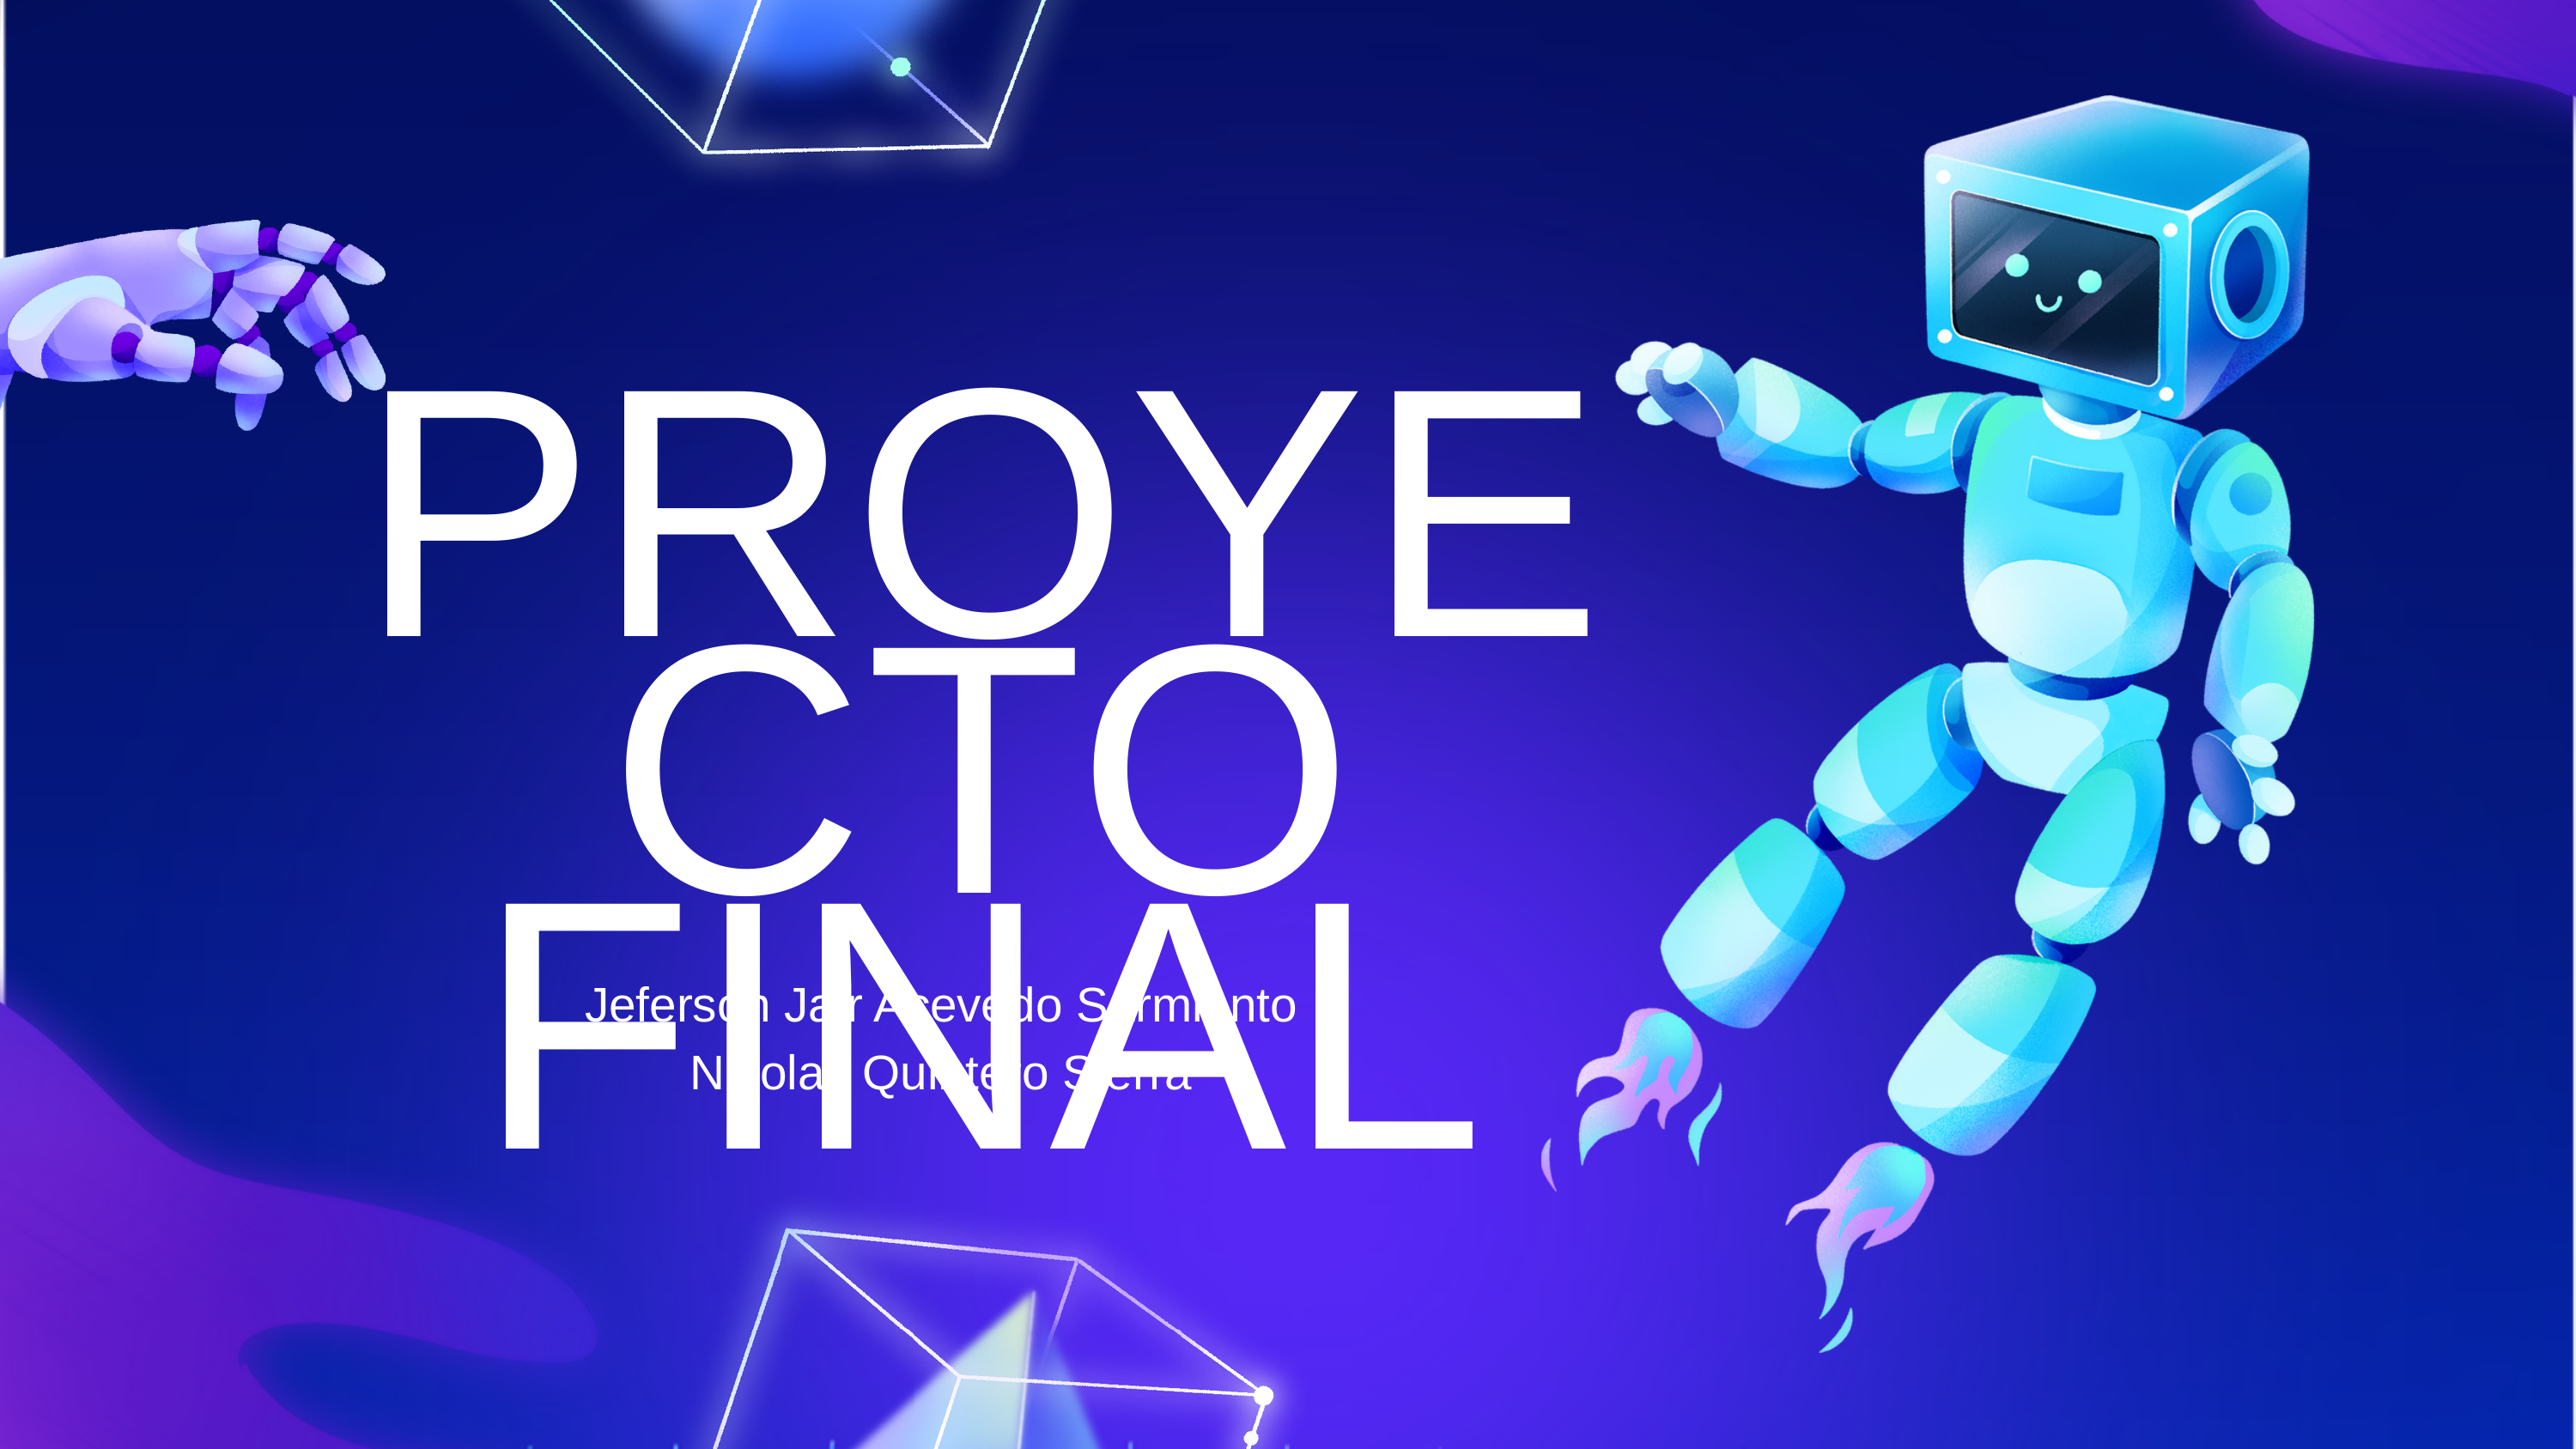

PROYECTO FINAL

Jeferson Jair Acevedo Sarmiento
Nicolas Quintero Sierra